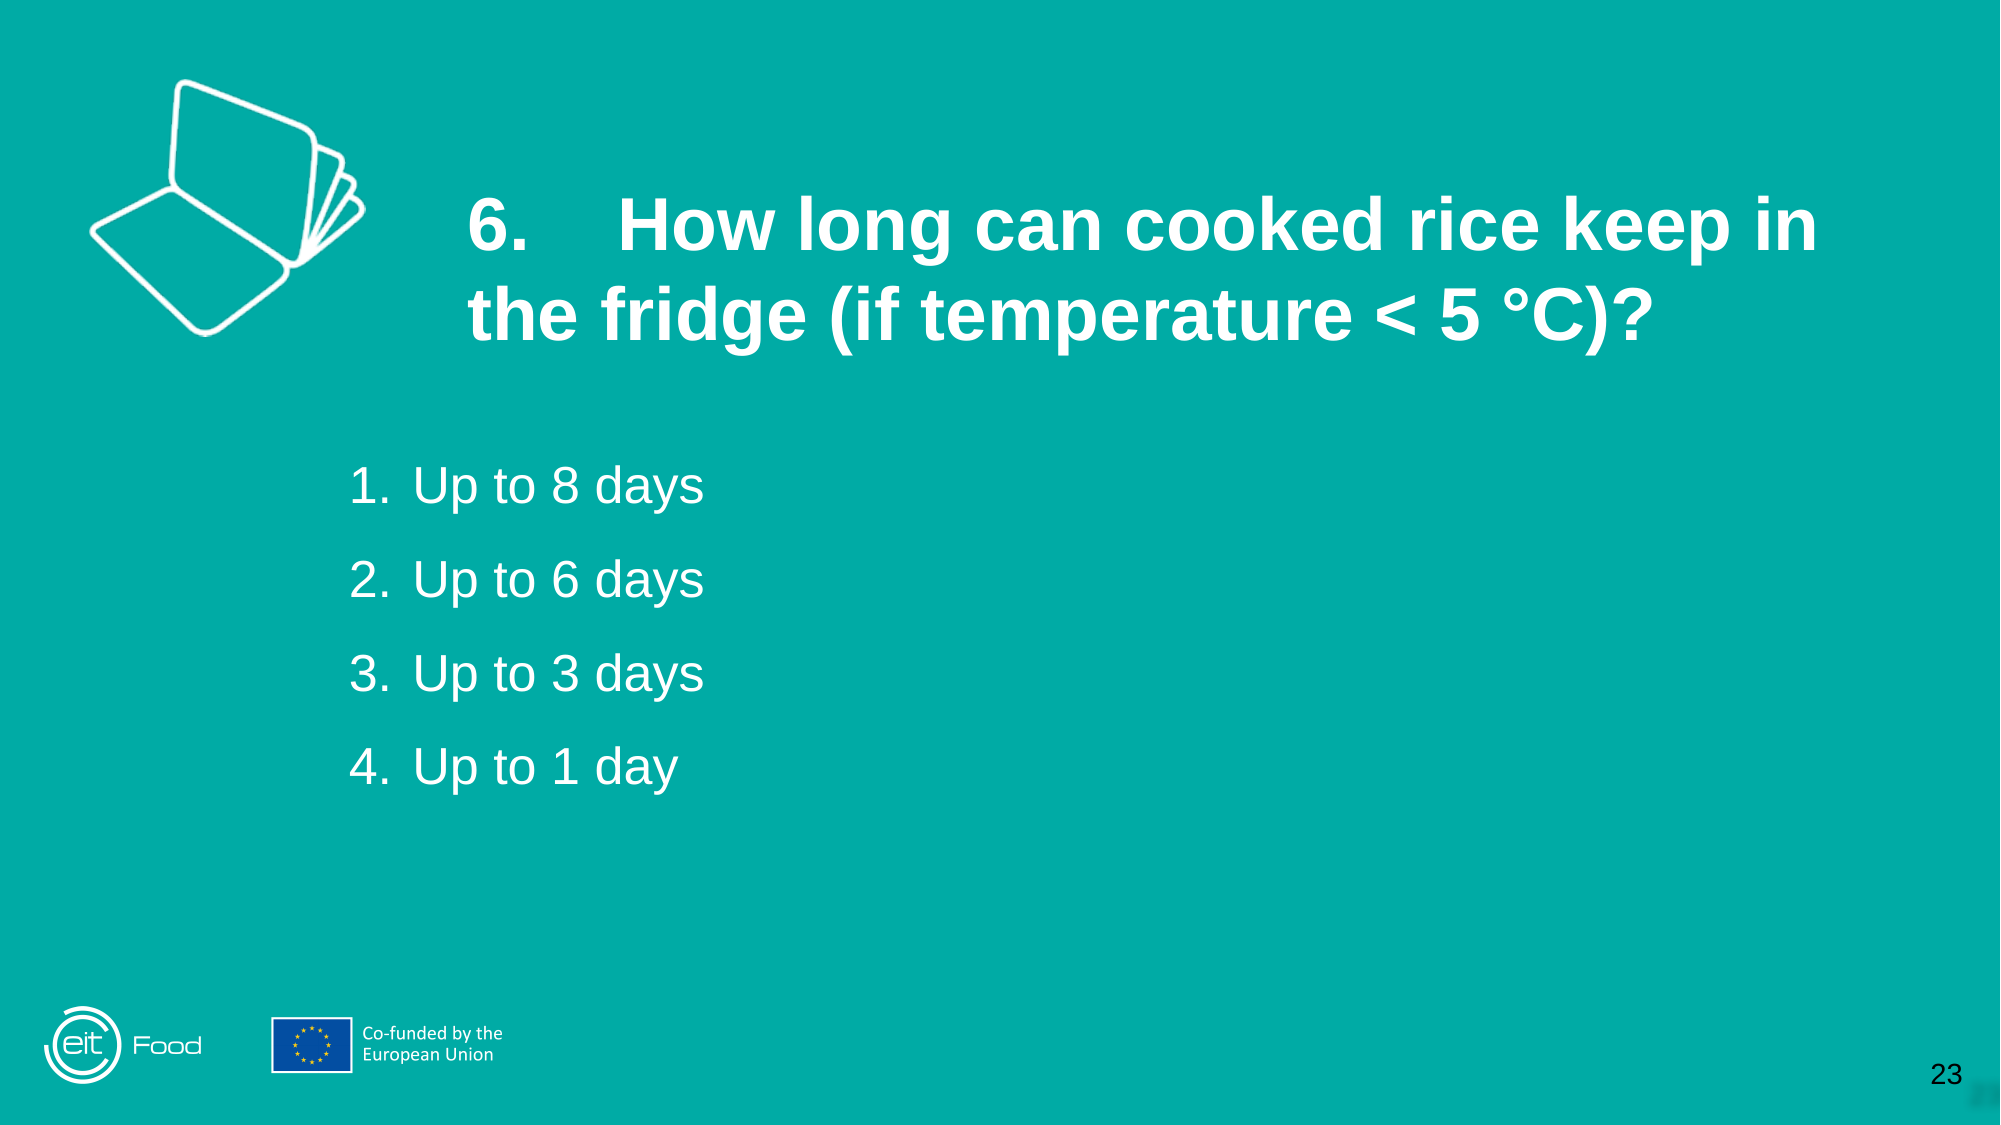

6.	How long can cooked rice keep in the fridge (if temperature < 5 °C)?
Up to 8 days
Up to 6 days
Up to 3 days
Up to 1 day

23